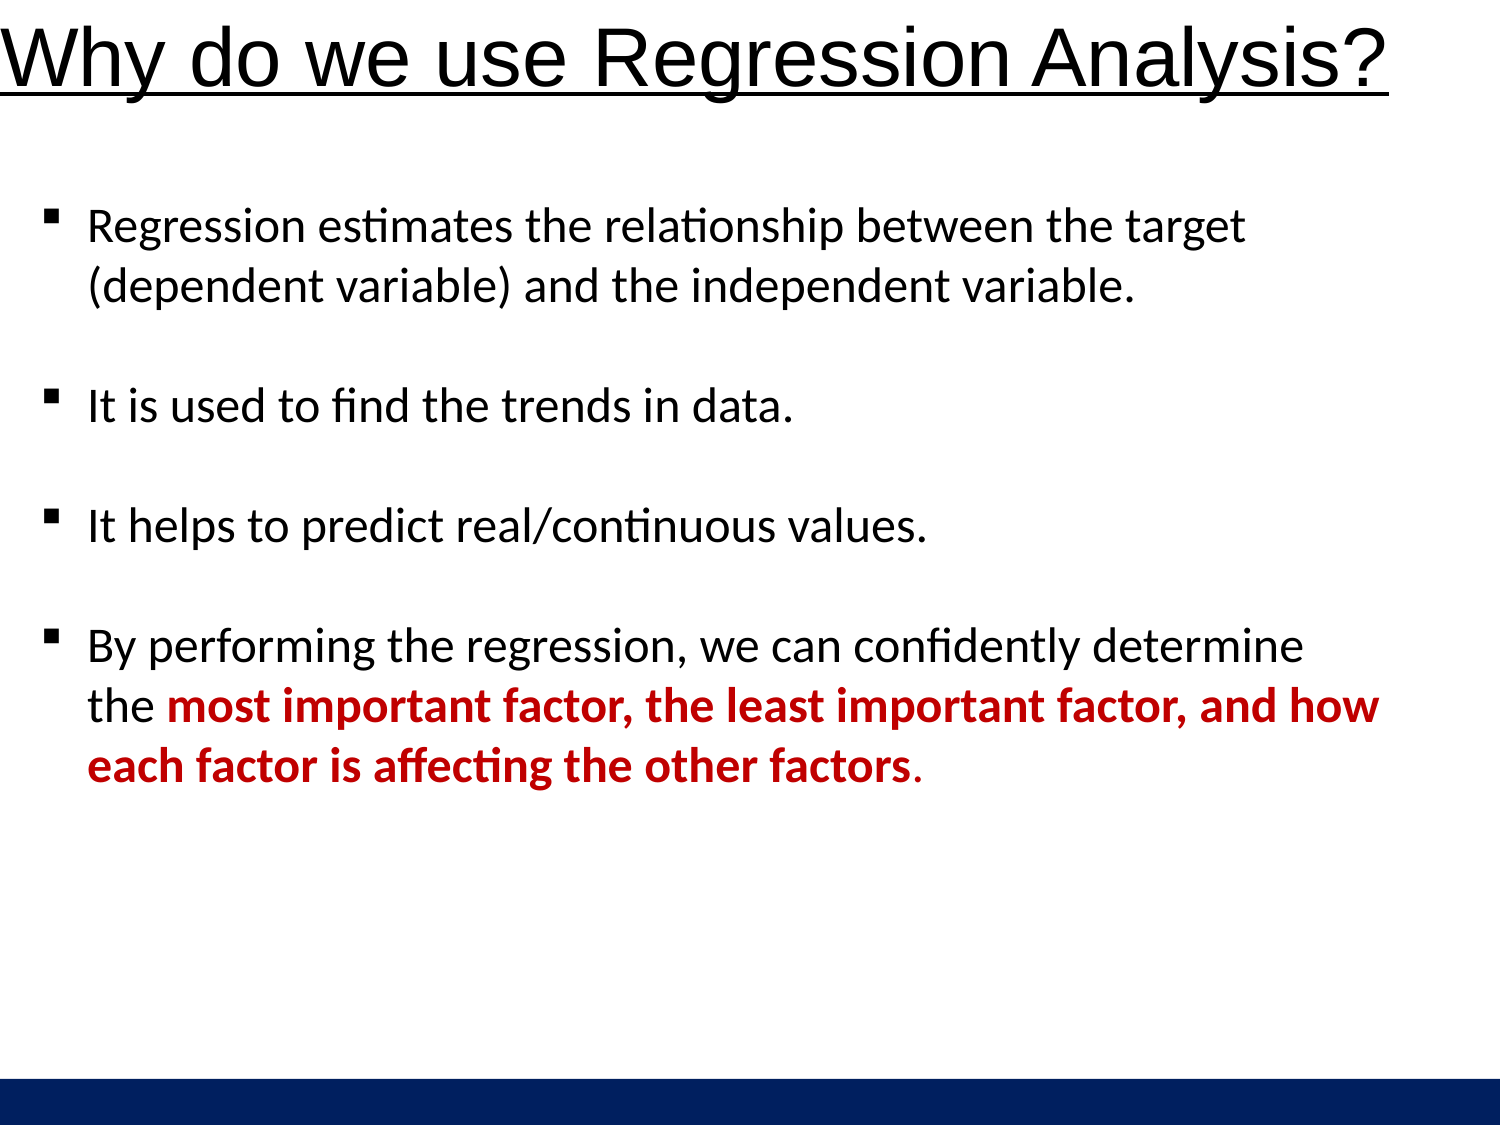

# Why do we use Regression Analysis?

Regression estimates the relationship between the target (dependent variable) and the independent variable.

It is used to find the trends in data.

It helps to predict real/continuous values.

By performing the regression, we can confidently determine the most important factor, the least important factor, and how each factor is affecting the other factors.